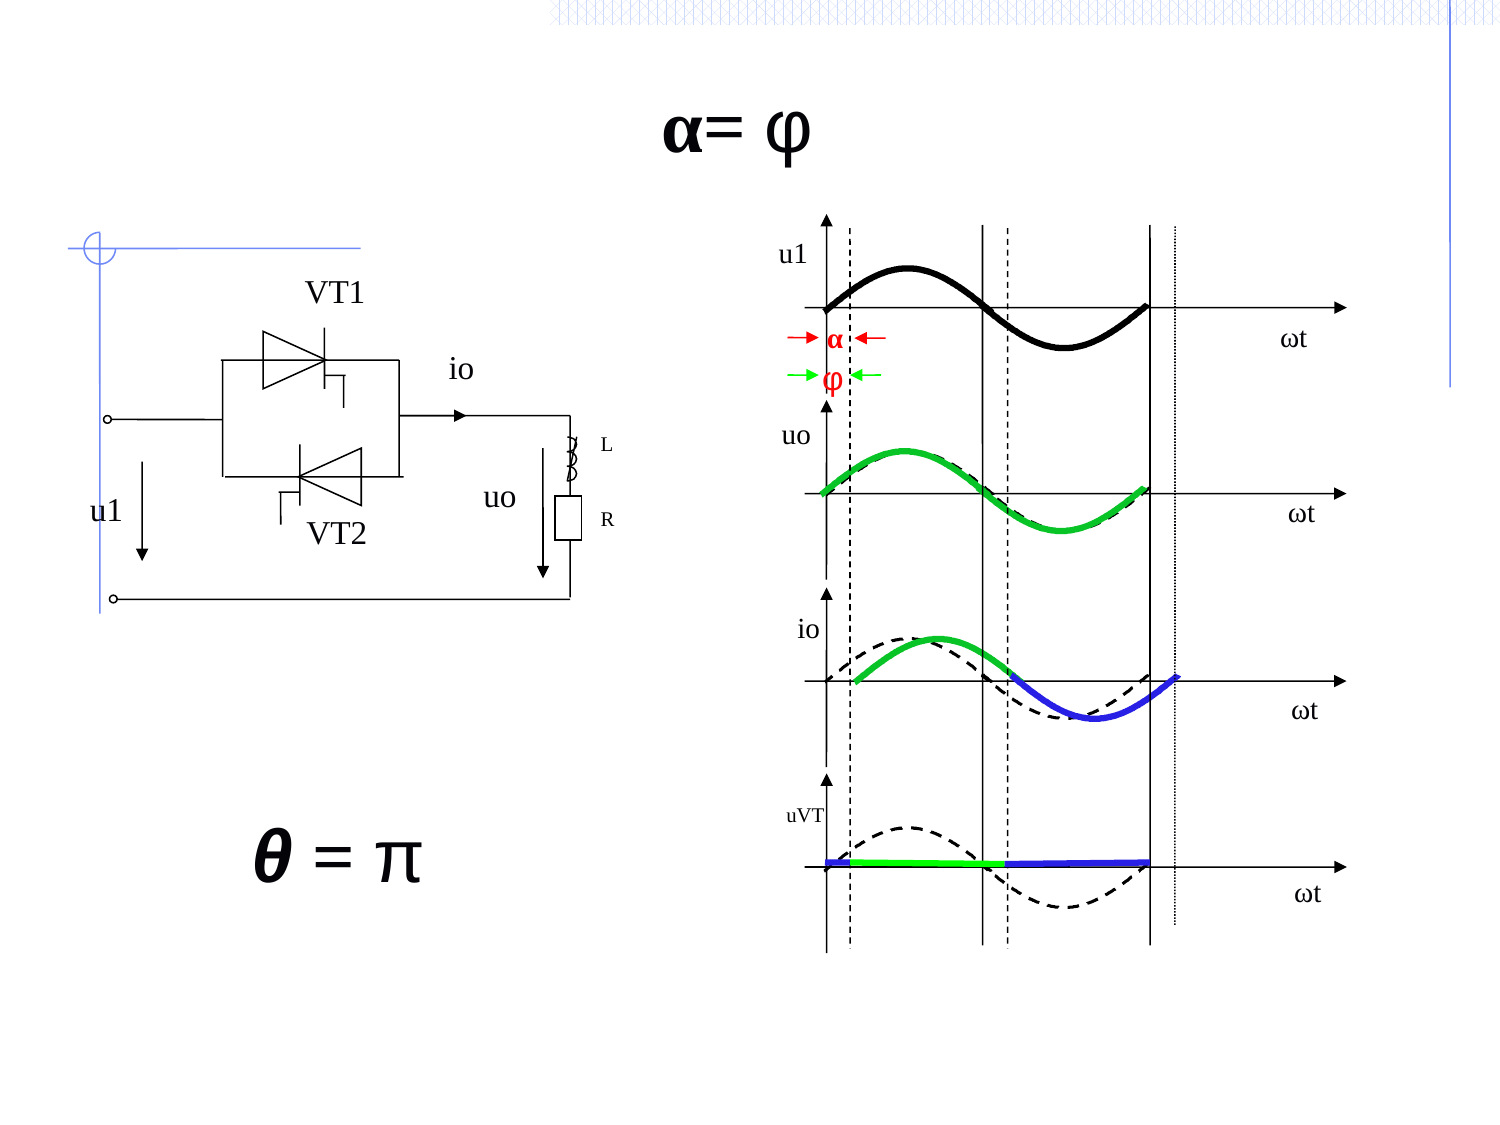

# α= φ

u1

ωt

α

φ

VT1

VT2

io

uo

u1

L

R

uo

ωt

io

ωt

uVT

ωt

θ = π